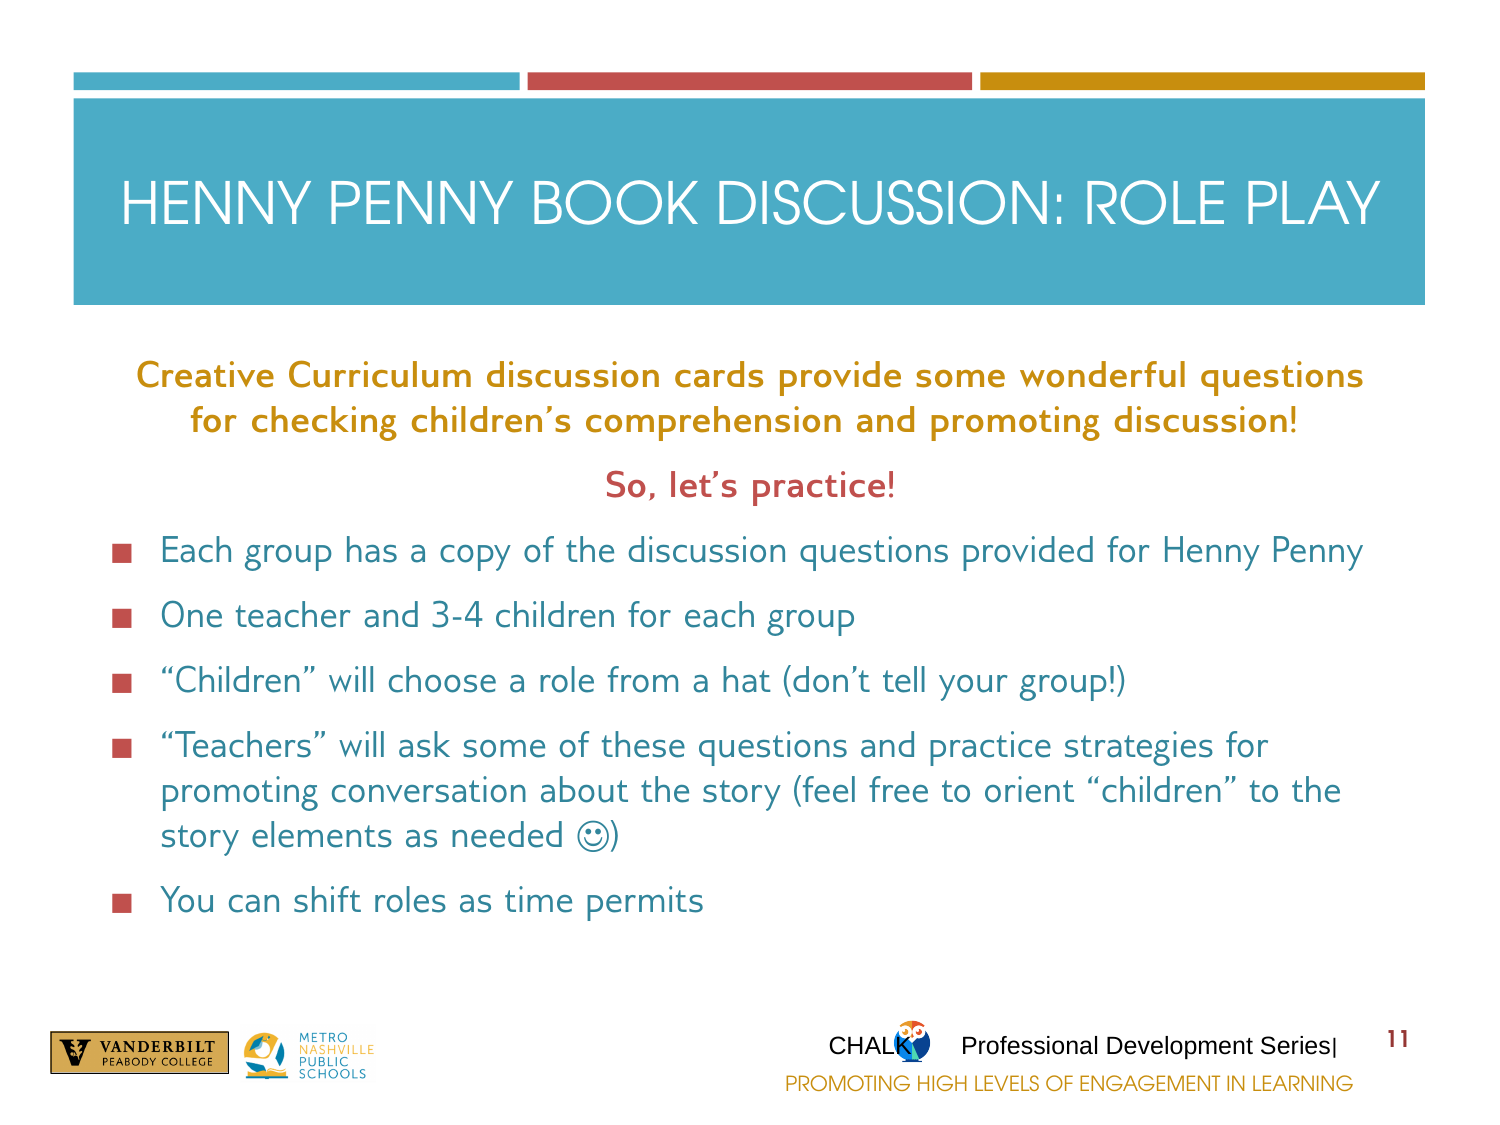

# HENNY PENNY BOOK DISCUSSION: ROLE PLAY
Creative Curriculum discussion cards provide some wonderful questions for checking children’s comprehension and promoting discussion!
So, let’s practice!
Each group has a copy of the discussion questions provided for Henny Penny
One teacher and 3-4 children for each group
“Children” will choose a role from a hat (don’t tell your group!)
“Teachers” will ask some of these questions and practice strategies for promoting conversation about the story (feel free to orient “children” to the story elements as needed ☺)
You can shift roles as time permits